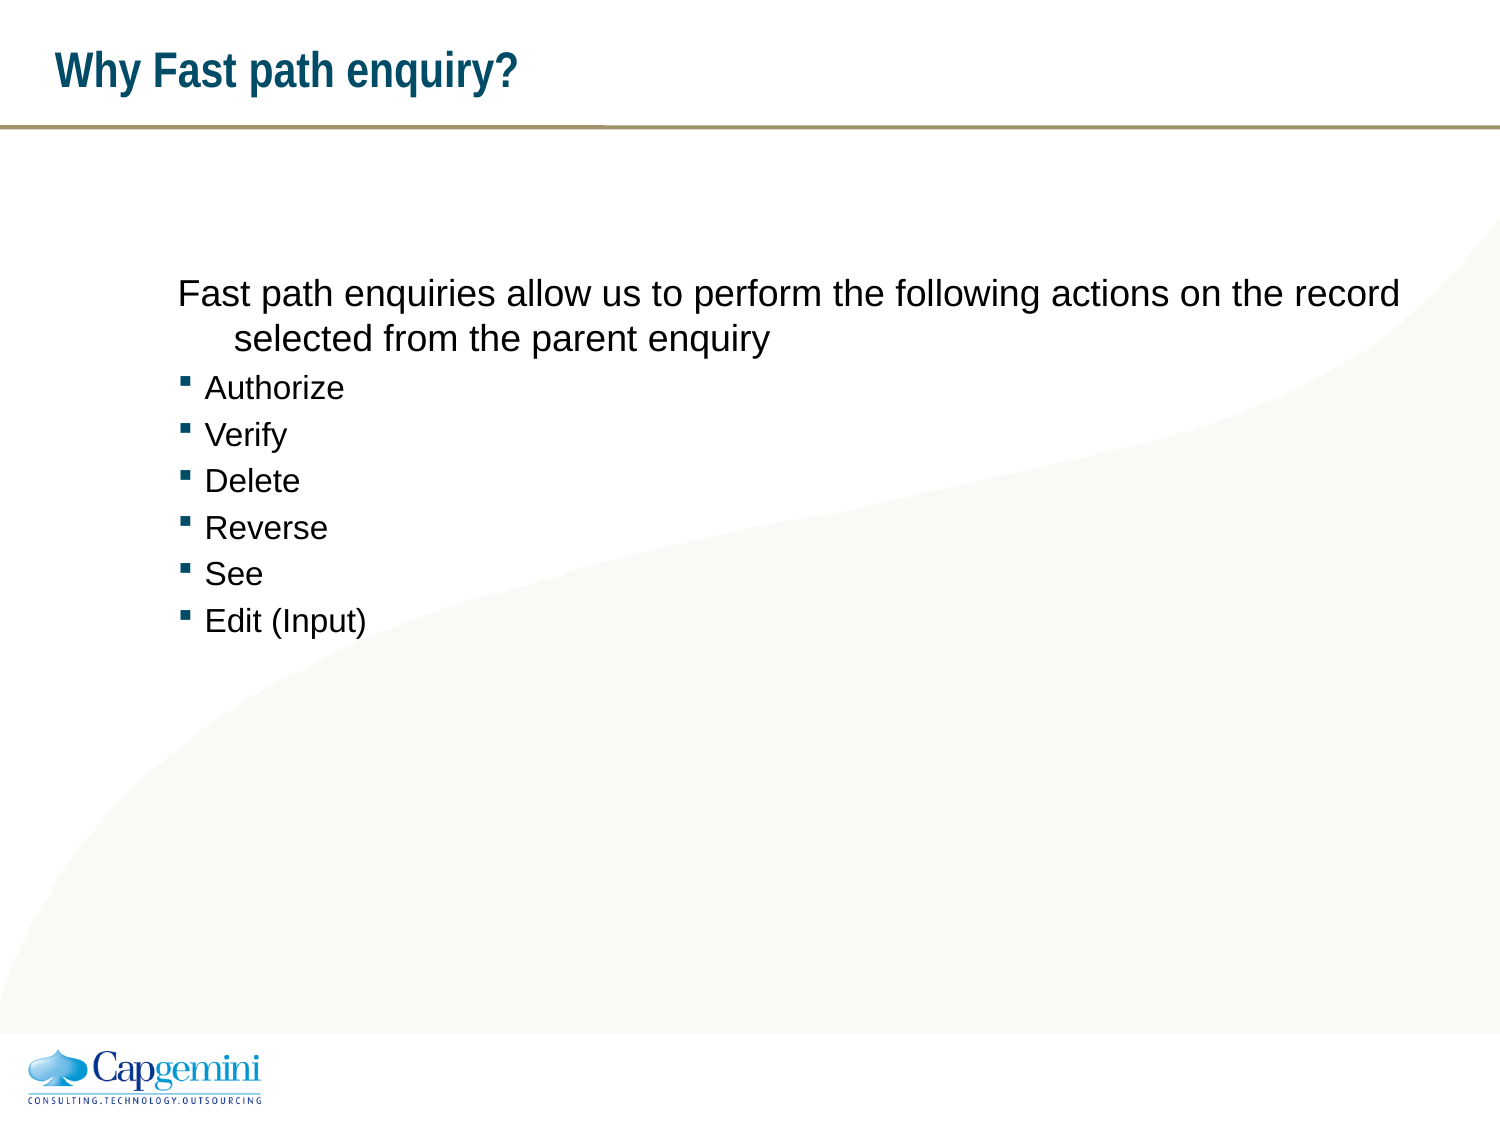

# Why Fast path enquiry?
Fast path enquiries allow us to perform the following actions on the record selected from the parent enquiry
Authorize
Verify
Delete
Reverse
See
Edit (Input)